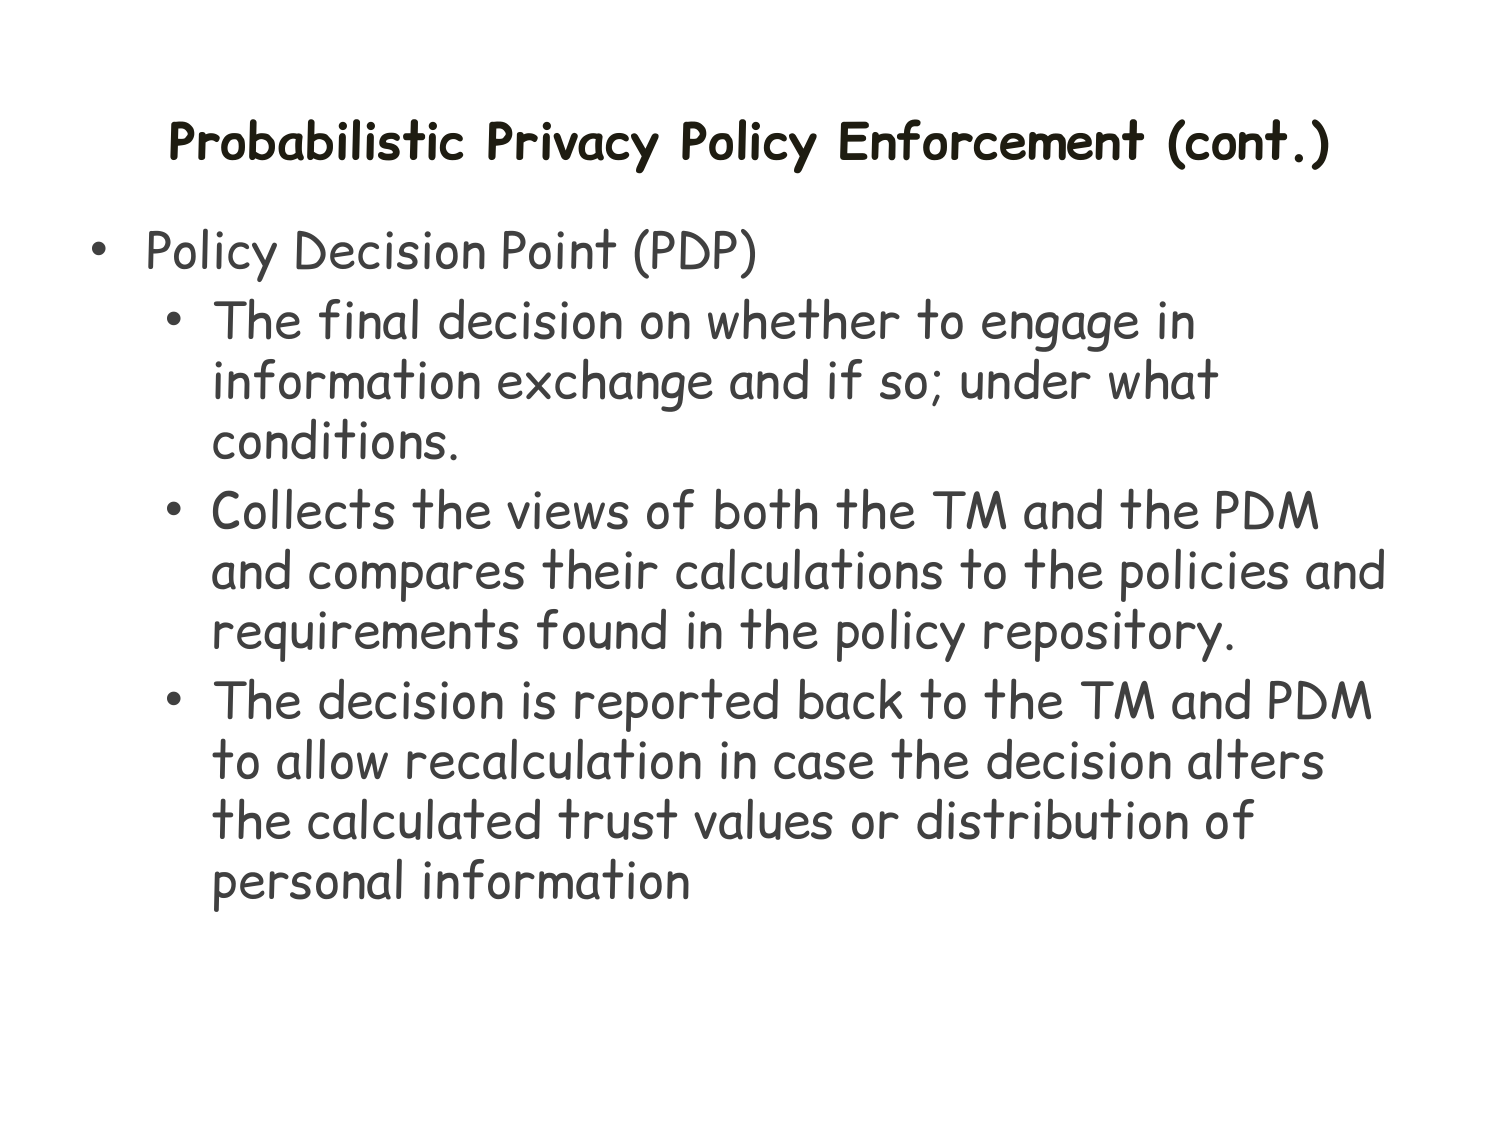

# Probabilistic Privacy Policy Enforcement (cont.)
Policy Decision Point (PDP)
The final decision on whether to engage in information exchange and if so; under what conditions.
Collects the views of both the TM and the PDM and compares their calculations to the policies and requirements found in the policy repository.
The decision is reported back to the TM and PDM to allow recalculation in case the decision alters the calculated trust values or distribution of personal information